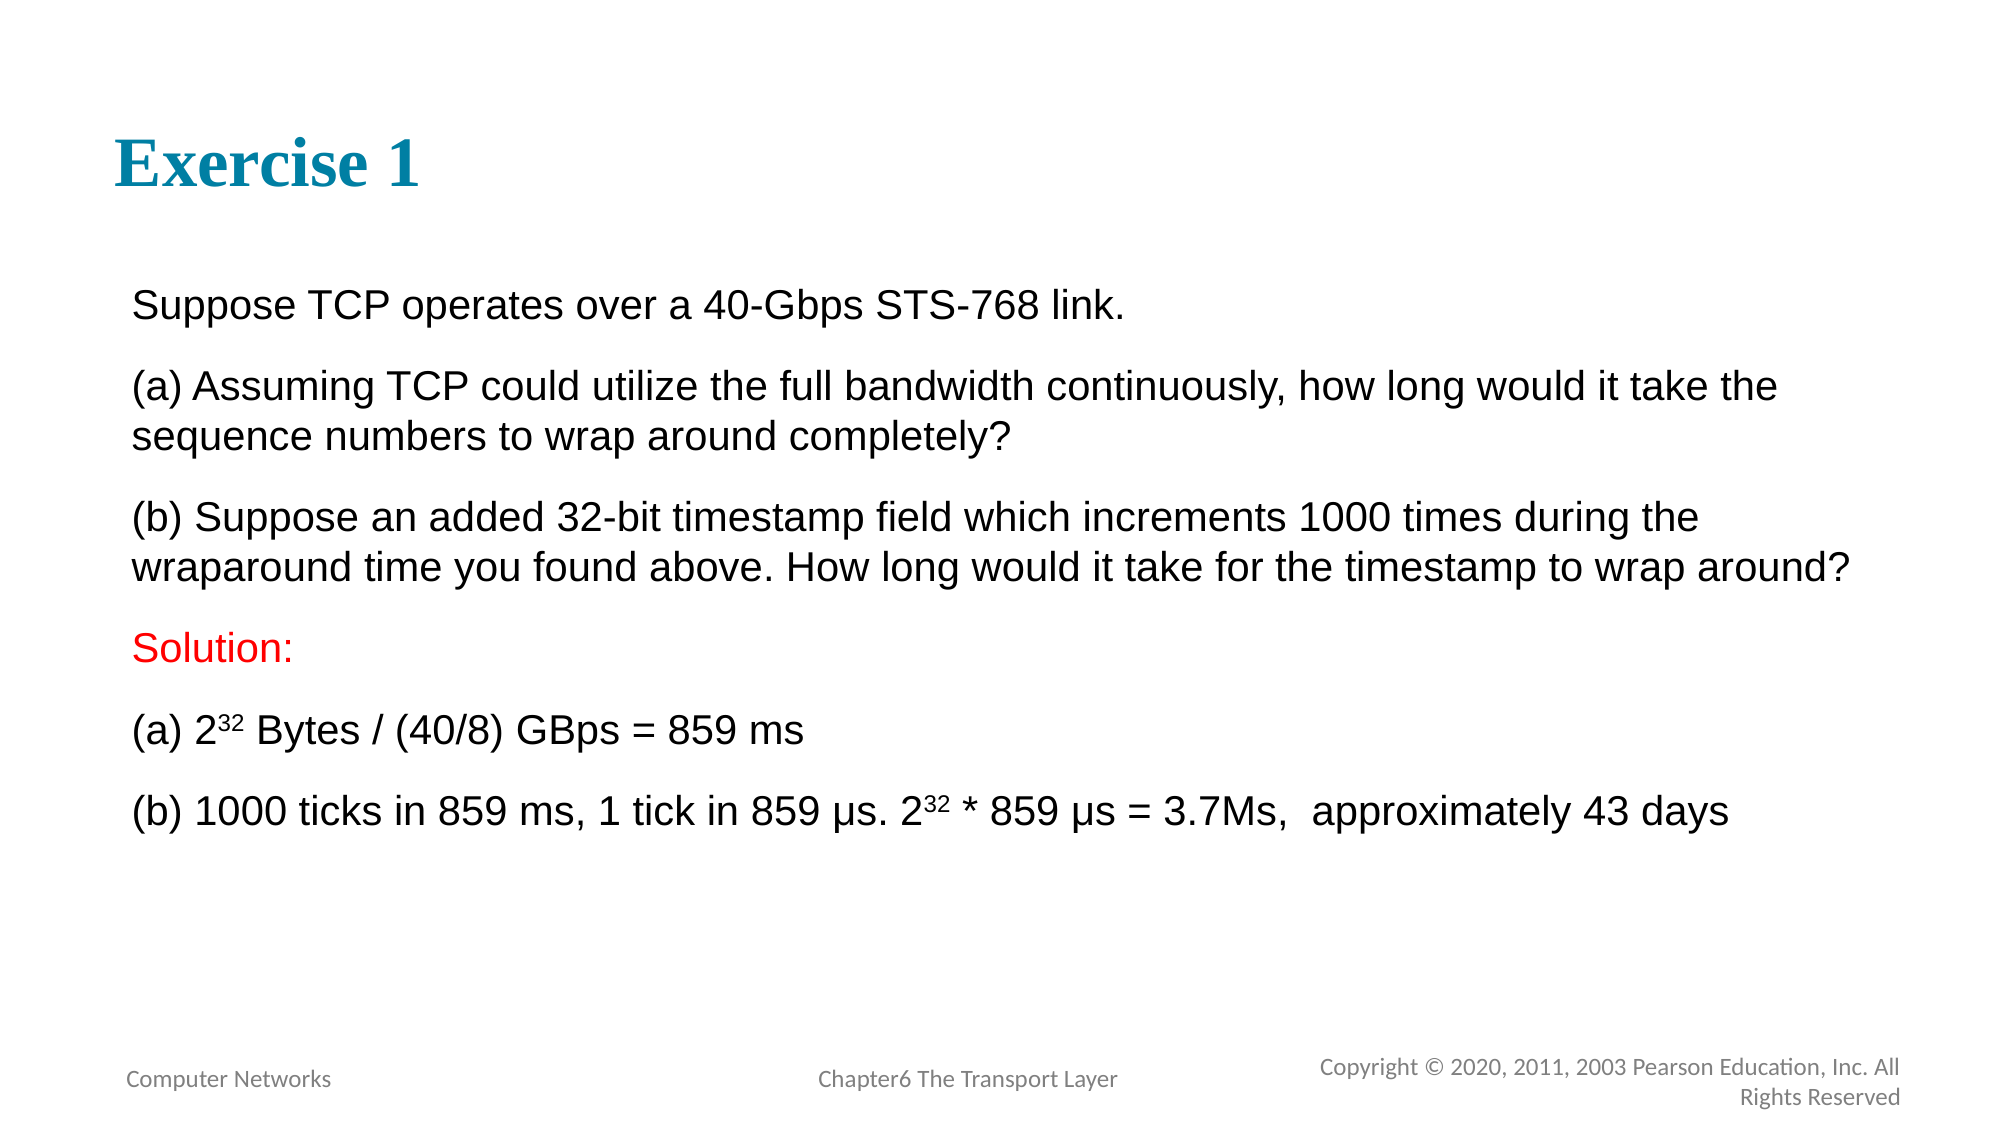

# Exercise 1
Suppose TCP operates over a 40-Gbps STS-768 link.
(a) Assuming TCP could utilize the full bandwidth continuously, how long would it take the sequence numbers to wrap around completely?
(b) Suppose an added 32-bit timestamp field which increments 1000 times during the wraparound time you found above. How long would it take for the timestamp to wrap around?
Solution:
(a) 232 Bytes / (40/8) GBps = 859 ms
(b) 1000 ticks in 859 ms, 1 tick in 859 μs. 232 * 859 μs = 3.7Ms,  approximately 43 days